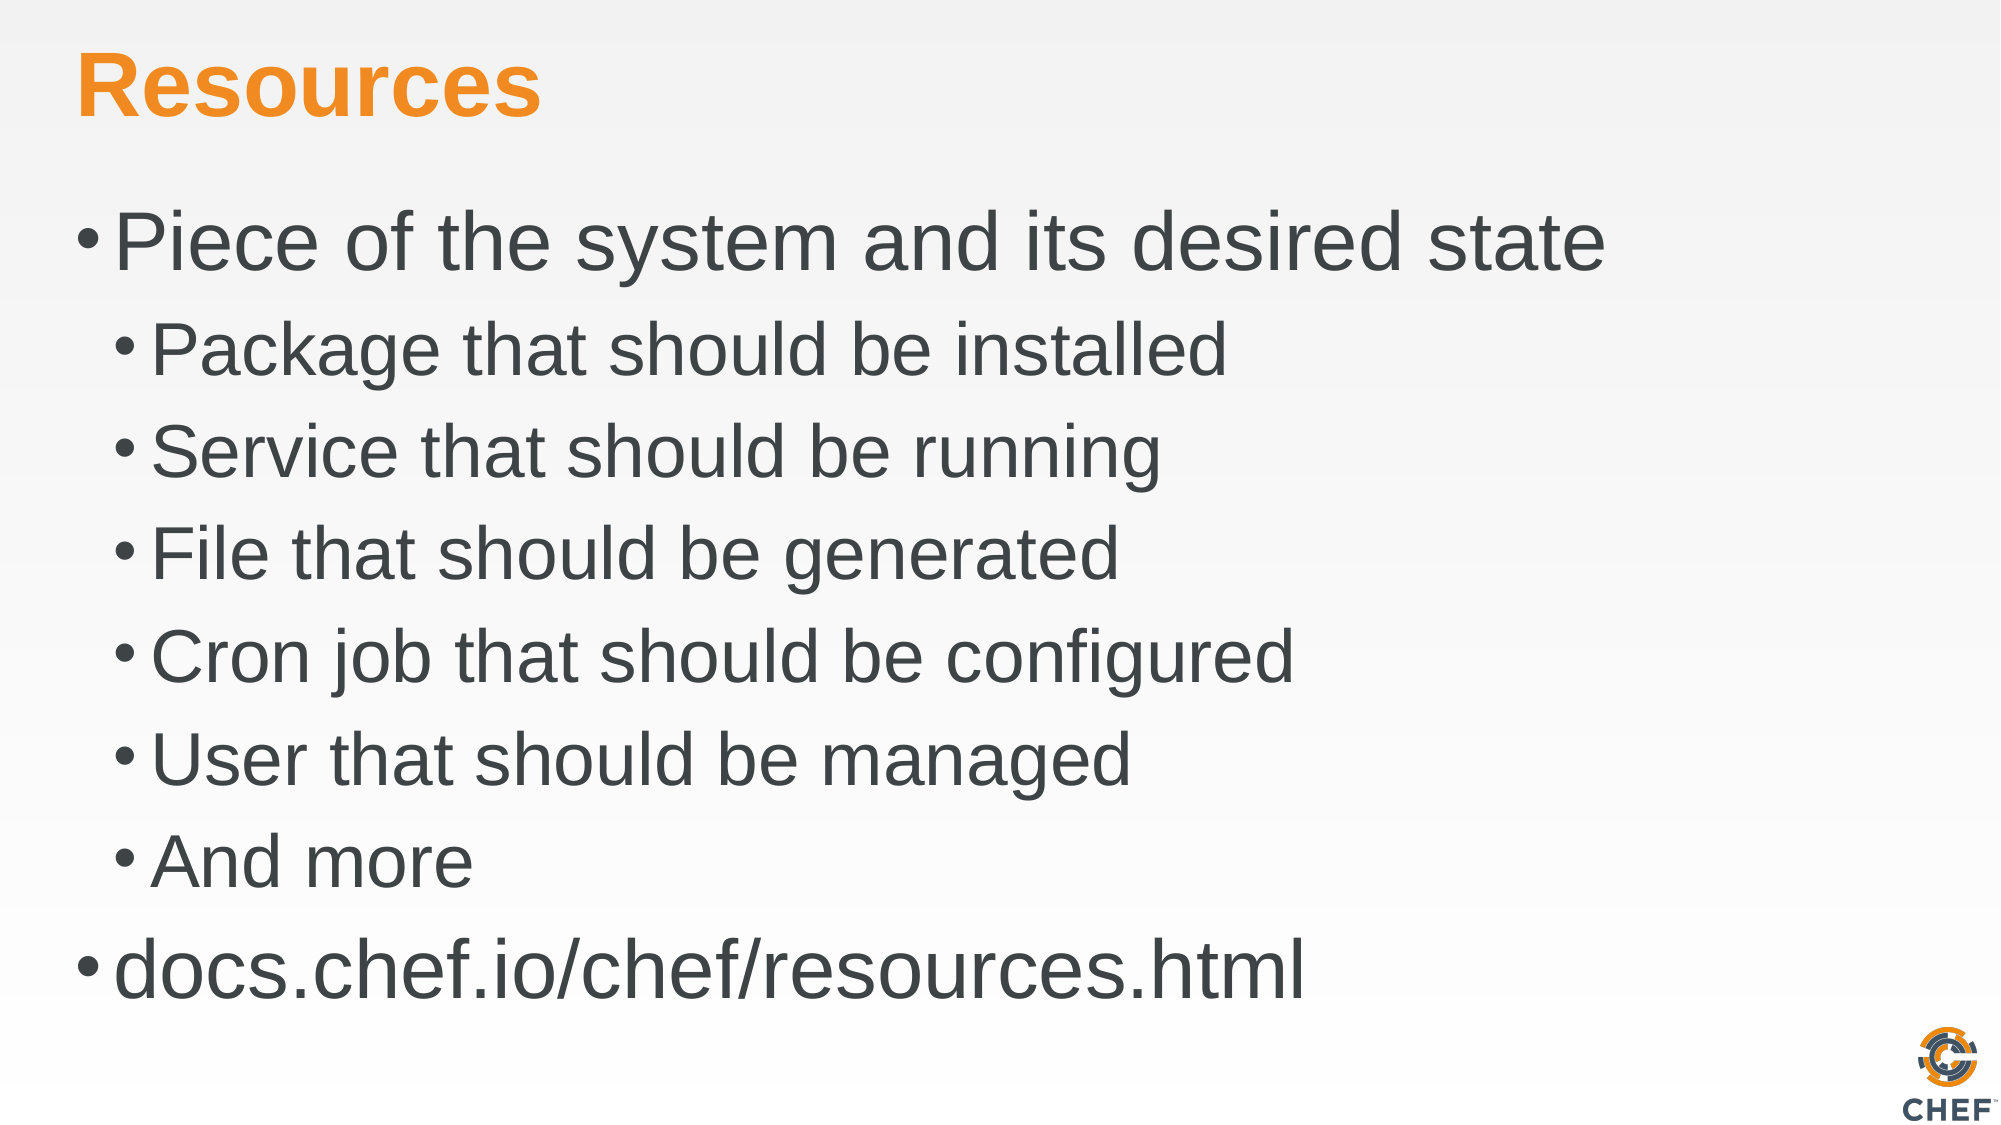

# Resources
Piece of the system and its desired state
Package that should be installed
Service that should be running
File that should be generated
Cron job that should be configured
User that should be managed
And more
docs.chef.io/chef/resources.html